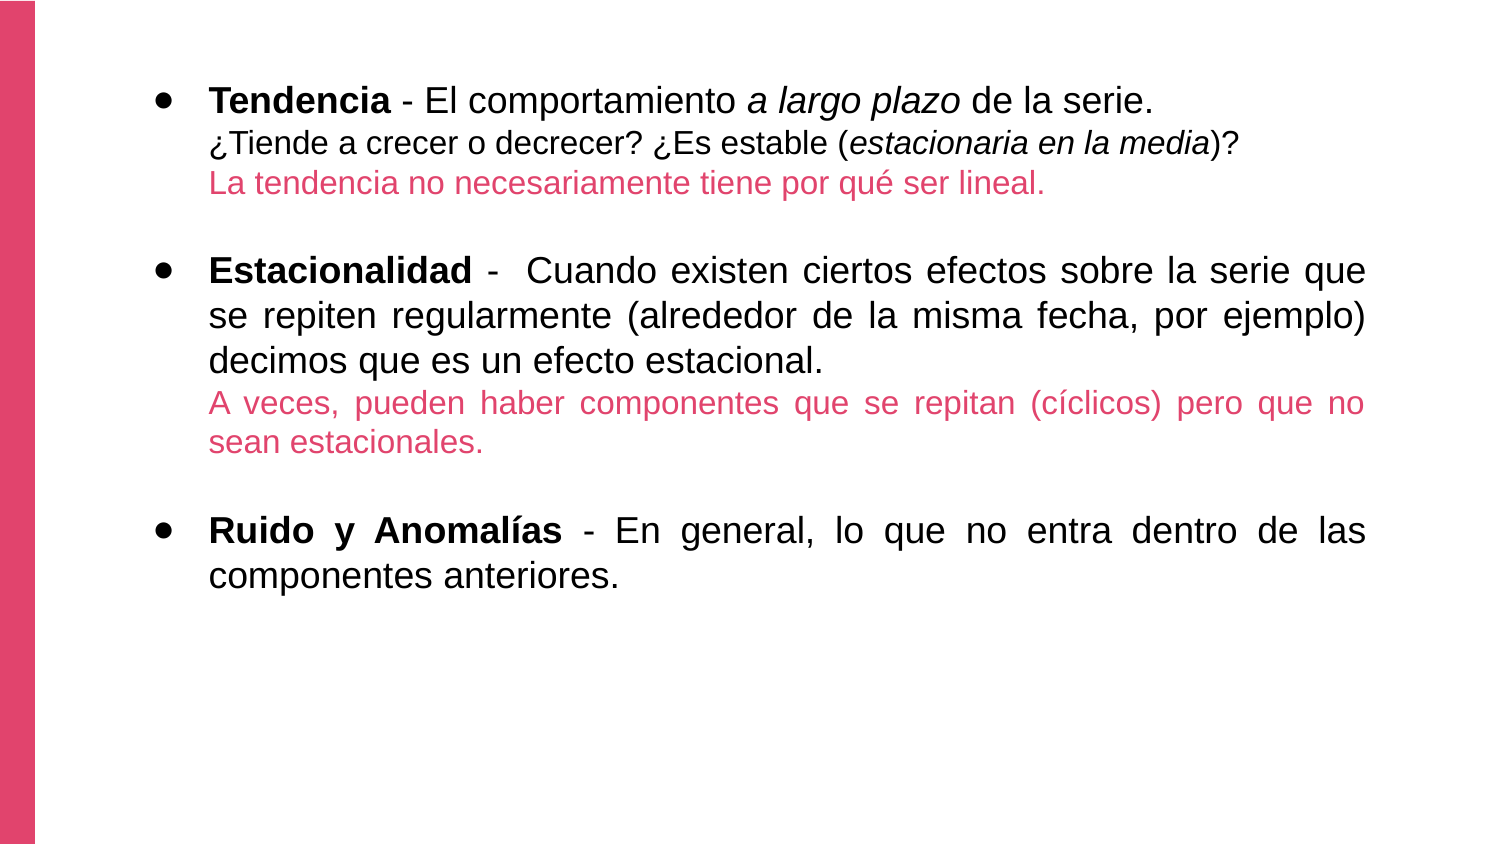

Tendencia - El comportamiento a largo plazo de la serie.
¿Tiende a crecer o decrecer? ¿Es estable (estacionaria en la media)?
La tendencia no necesariamente tiene por qué ser lineal.

Estacionalidad -  Cuando existen ciertos efectos sobre la serie que se repiten regularmente (alrededor de la misma fecha, por ejemplo) decimos que es un efecto estacional.
A veces, pueden haber componentes que se repitan (cíclicos) pero que no sean estacionales.

Ruido y Anomalías - En general, lo que no entra dentro de las componentes anteriores.